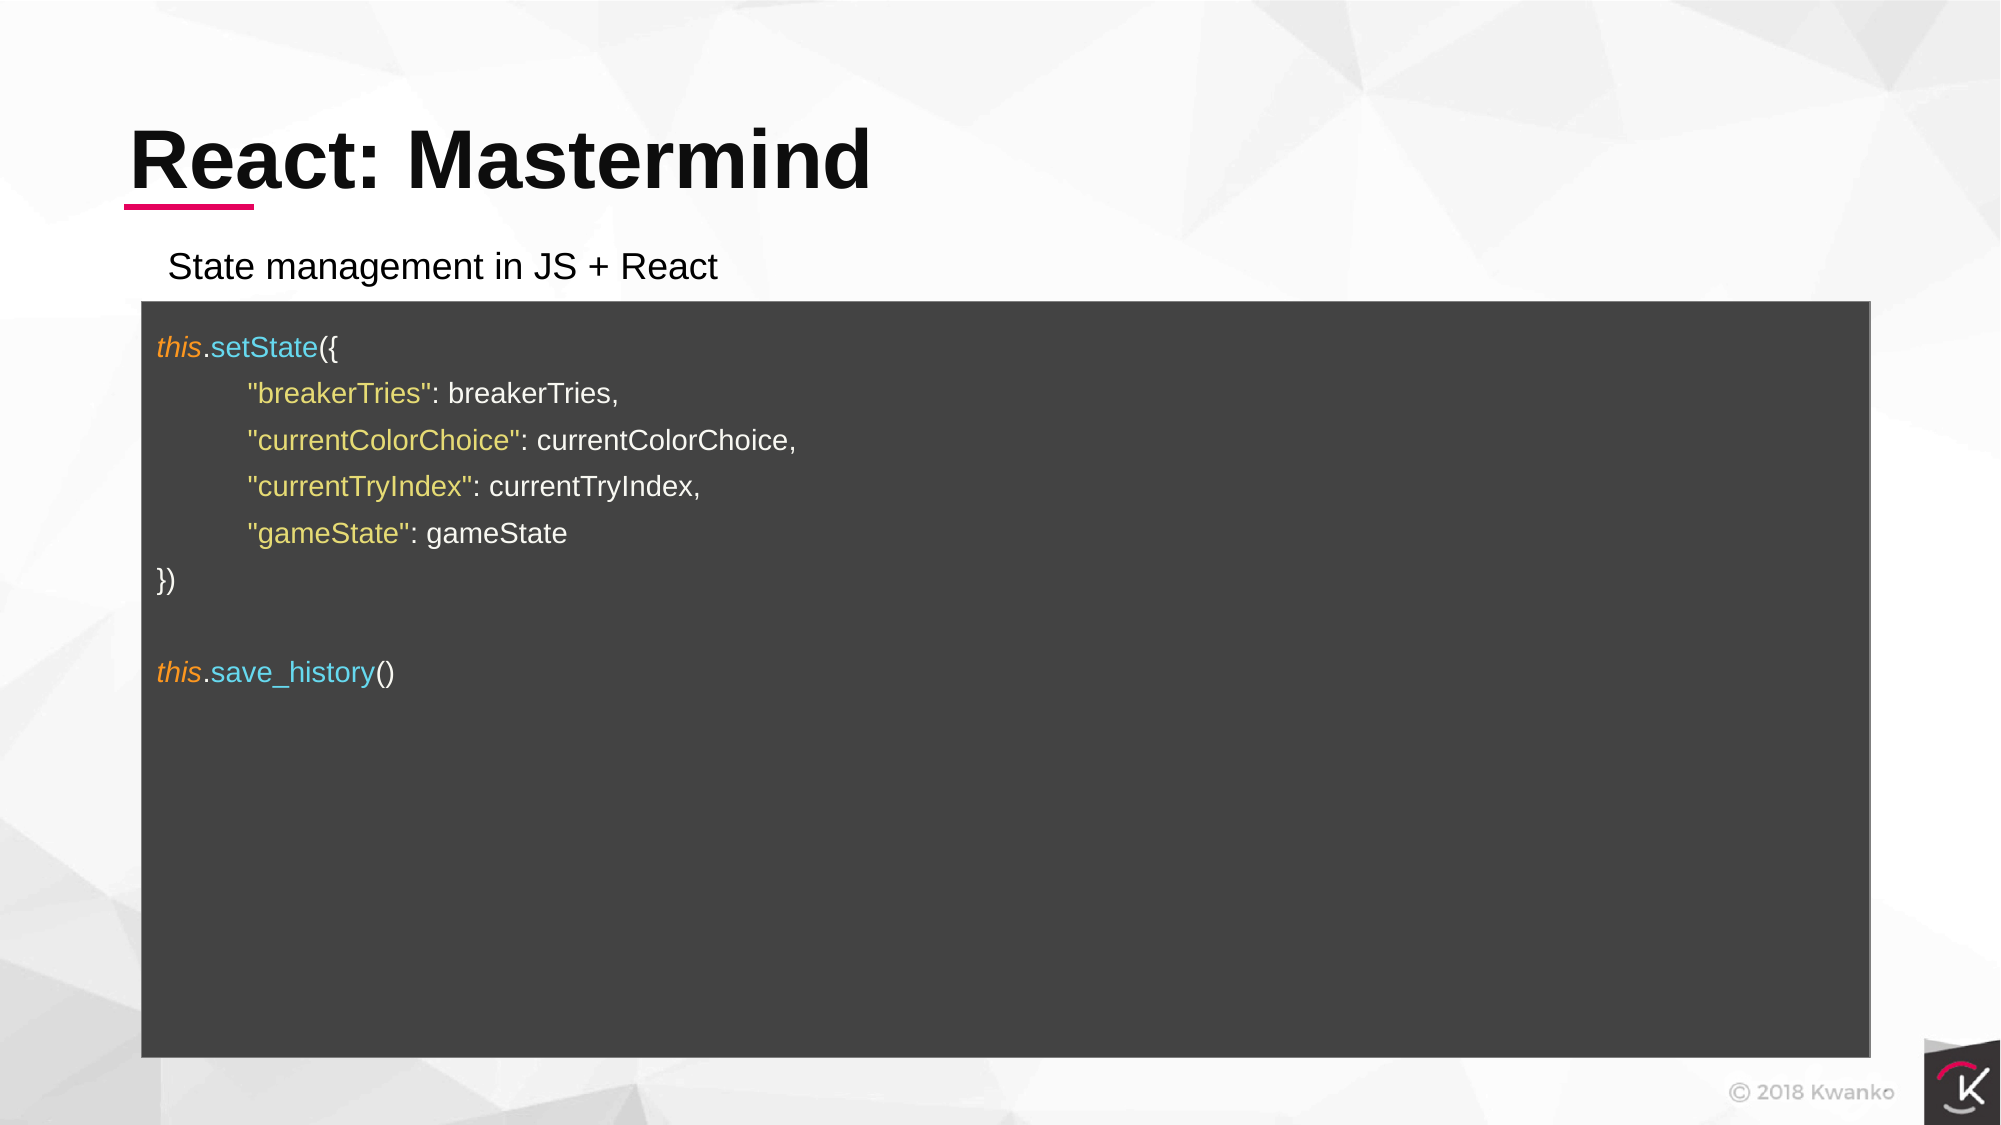

React: Mastermind
State management in JS + React
this.setState({
           "breakerTries": breakerTries,
           "currentColorChoice": currentColorChoice,
           "currentTryIndex": currentTryIndex,
           "gameState": gameState
})

this.save_history()